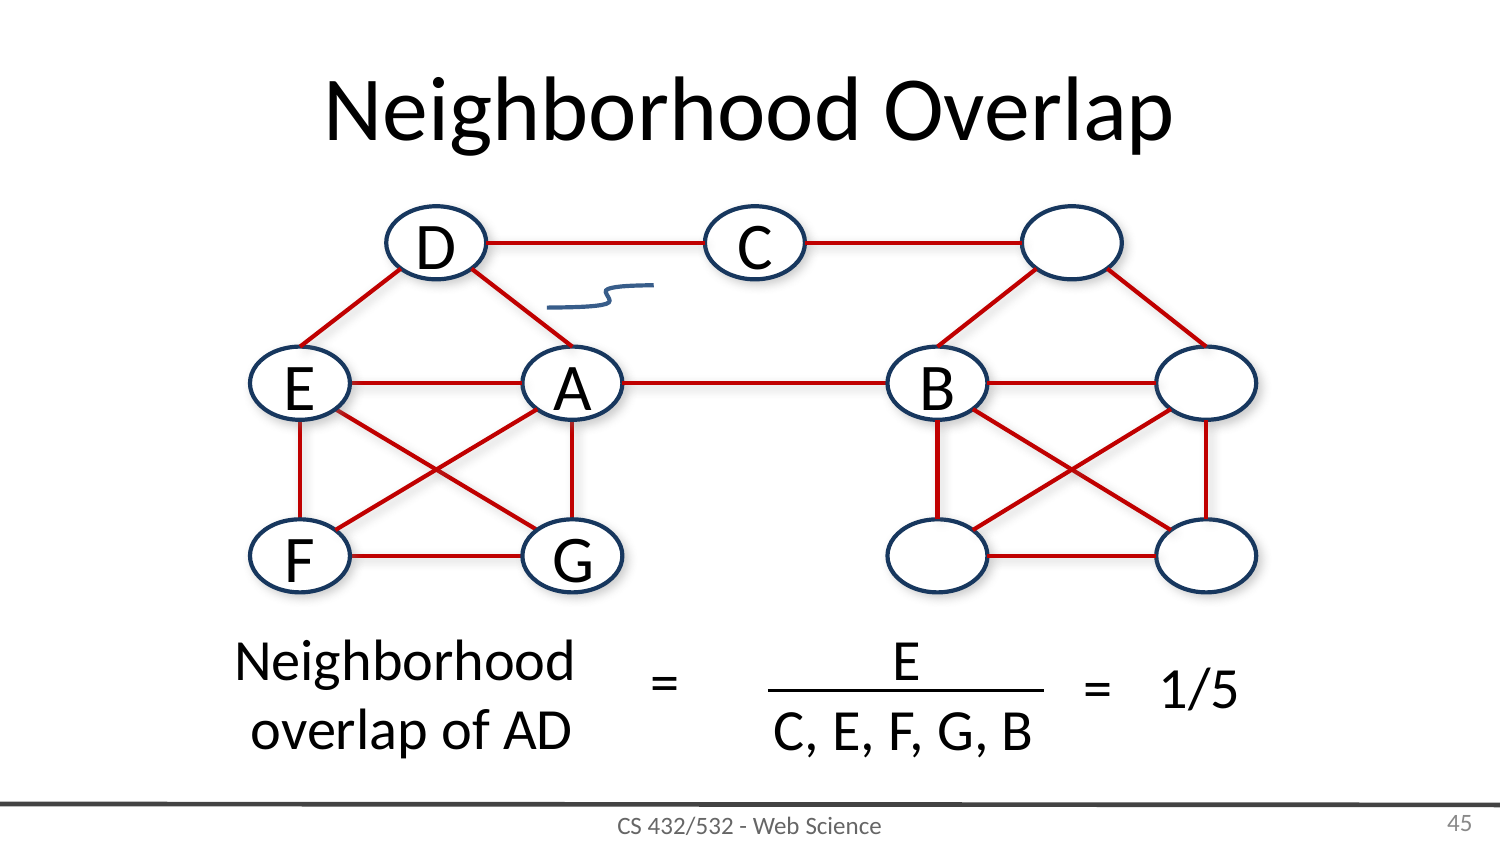

# Neighborhood Overlap
D
C

E
A
B

F
G

Neighborhood
overlap of AD
E
=
=
1/5
C, E, F, G, B
45